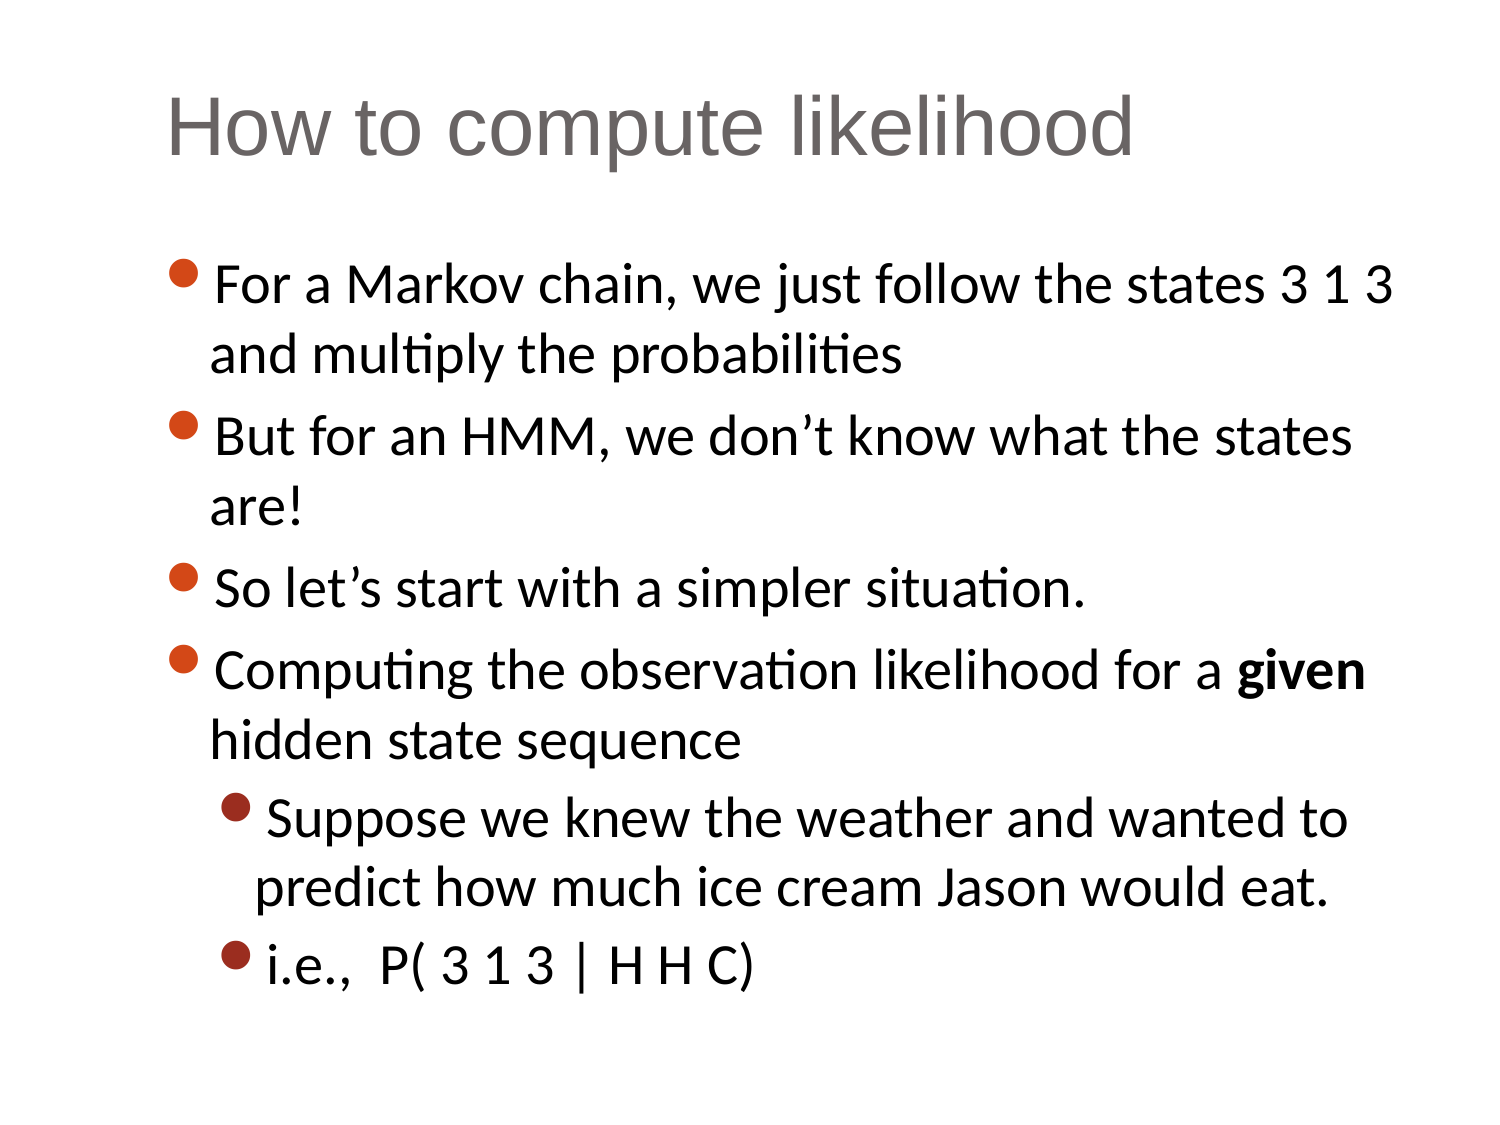

# How to compute likelihood
For a Markov chain, we just follow the states 3 1 3 and multiply the probabilities
But for an HMM, we don’t know what the states are!
So let’s start with a simpler situation.
Computing the observation likelihood for a given hidden state sequence
Suppose we knew the weather and wanted to predict how much ice cream Jason would eat.
i.e.,  P( 3 1 3 | H H C)